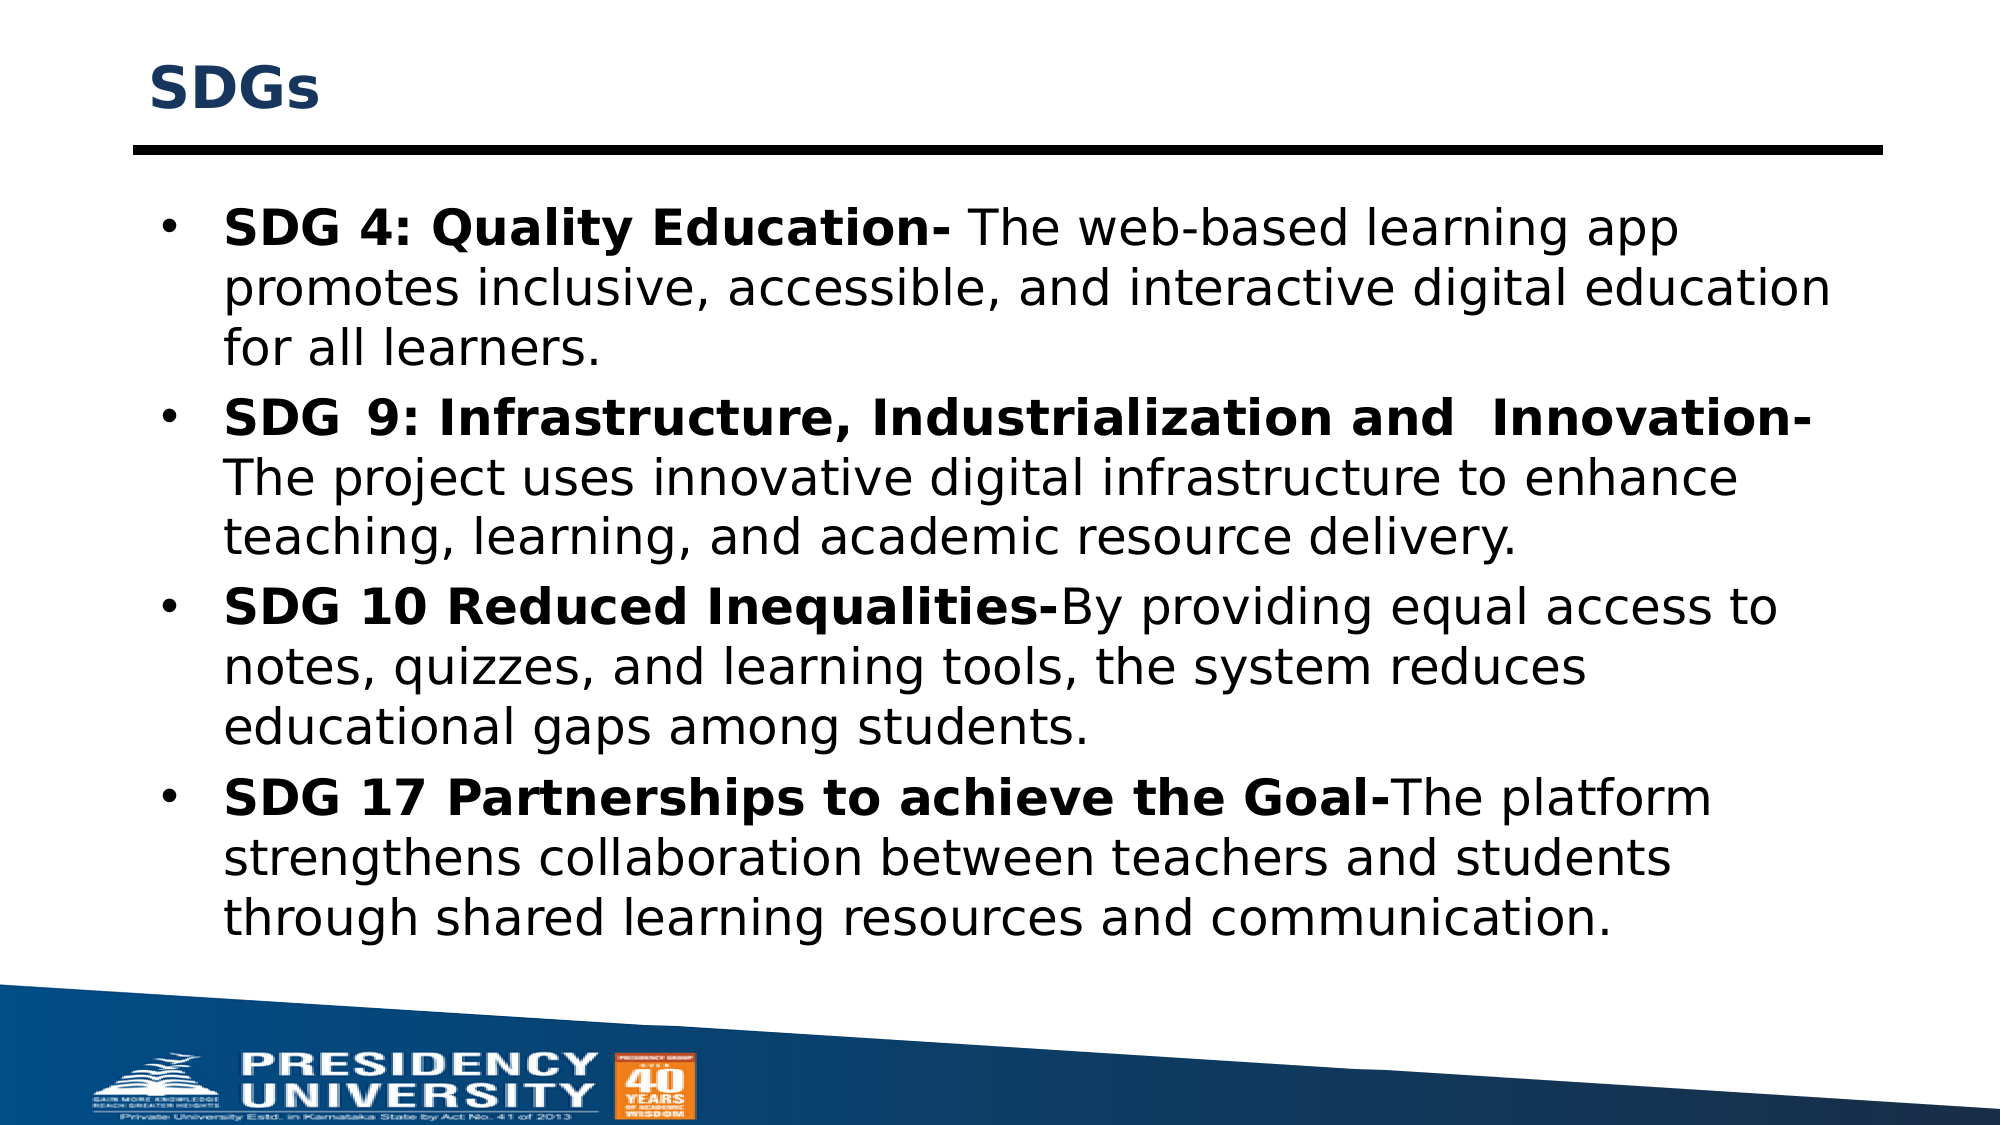

# SDGs
SDG 4: Quality Education- The web-based learning app promotes inclusive, accessible, and interactive digital education for all learners.
SDG 9: Infrastructure, Industrialization and  Innovation-The project uses innovative digital infrastructure to enhance teaching, learning, and academic resource delivery.
SDG 10 Reduced Inequalities-By providing equal access to notes, quizzes, and learning tools, the system reduces educational gaps among students.
SDG 17 Partnerships to achieve the Goal-The platform strengthens collaboration between teachers and students through shared learning resources and communication.